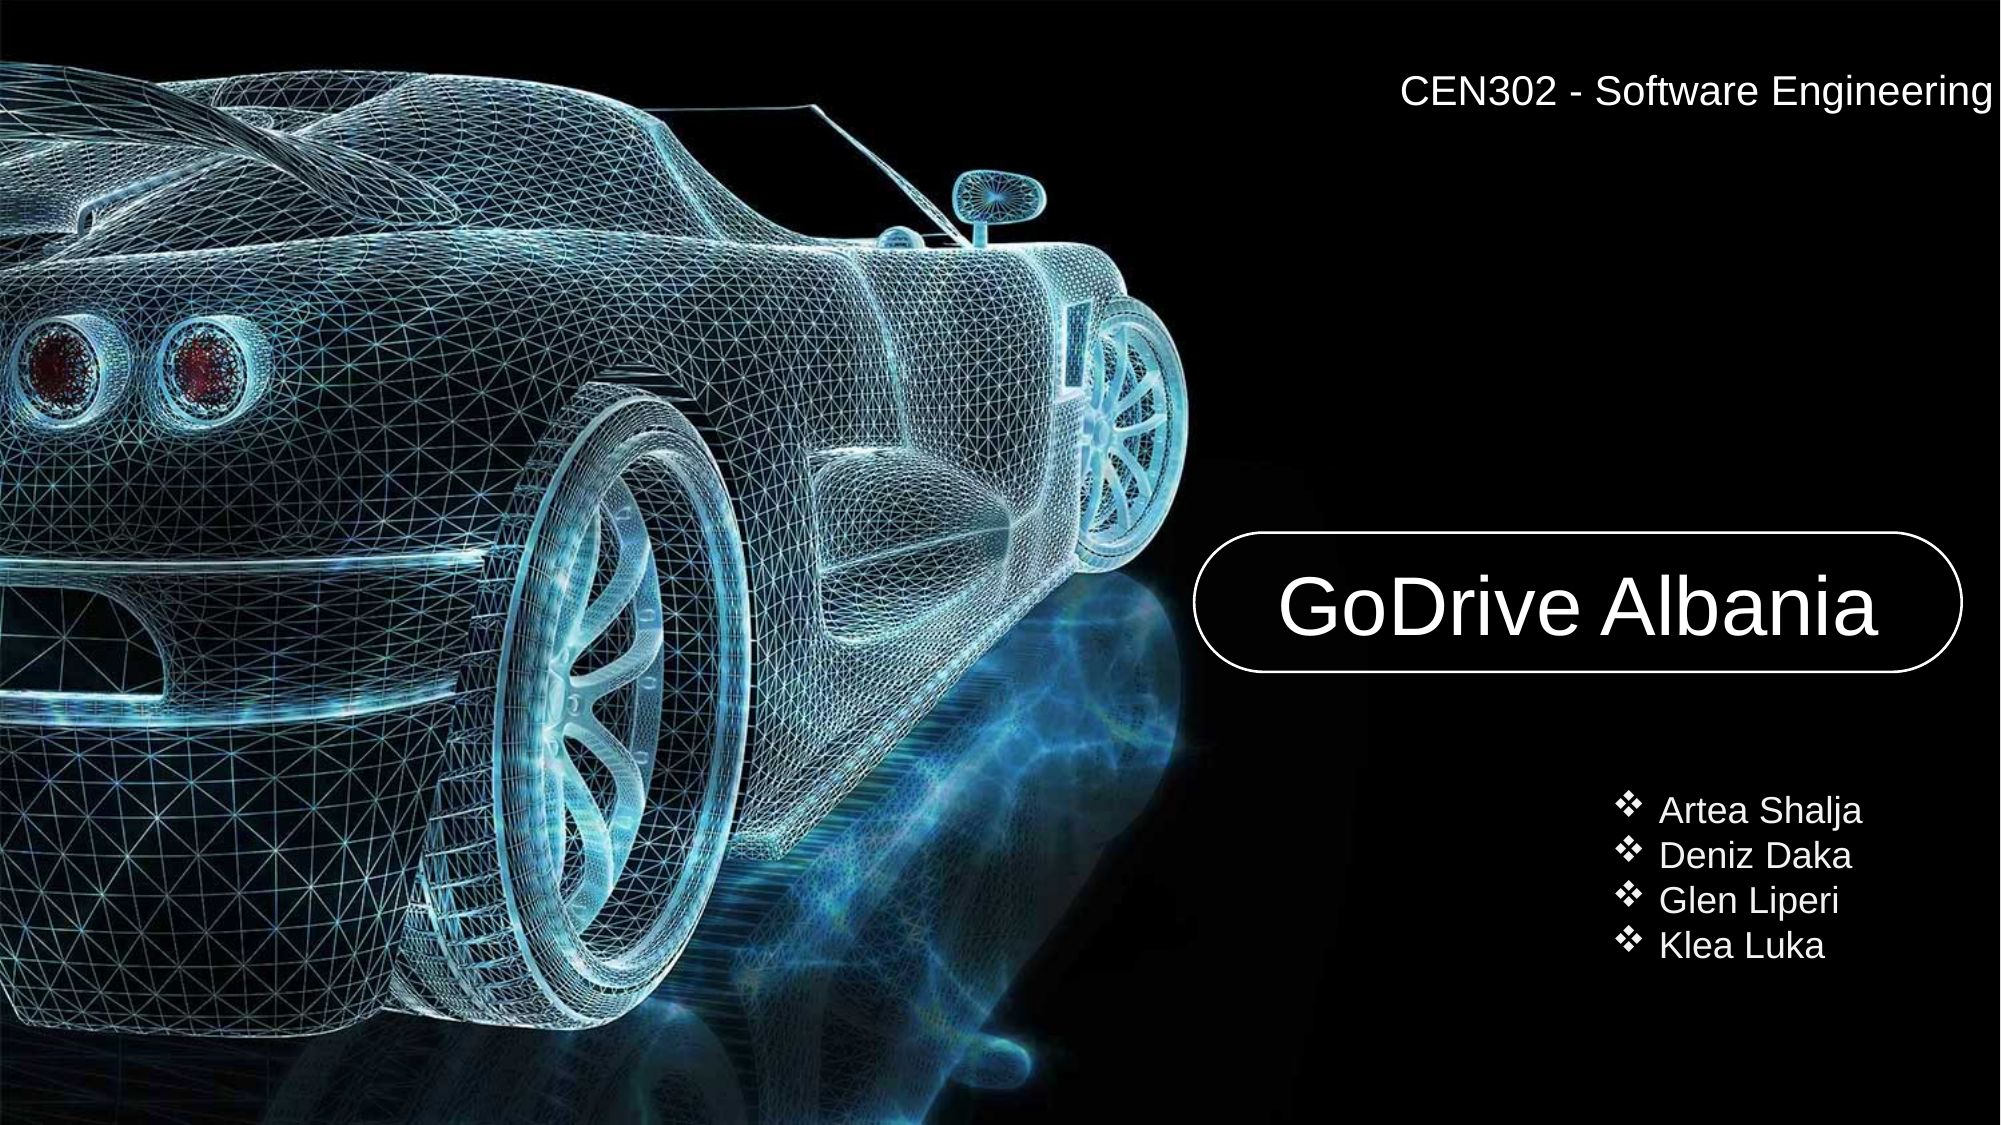

CEN302 - Software Engineering
GoDrive Albania
Artea Shalja
Deniz Daka
Glen Liperi
Klea Luka